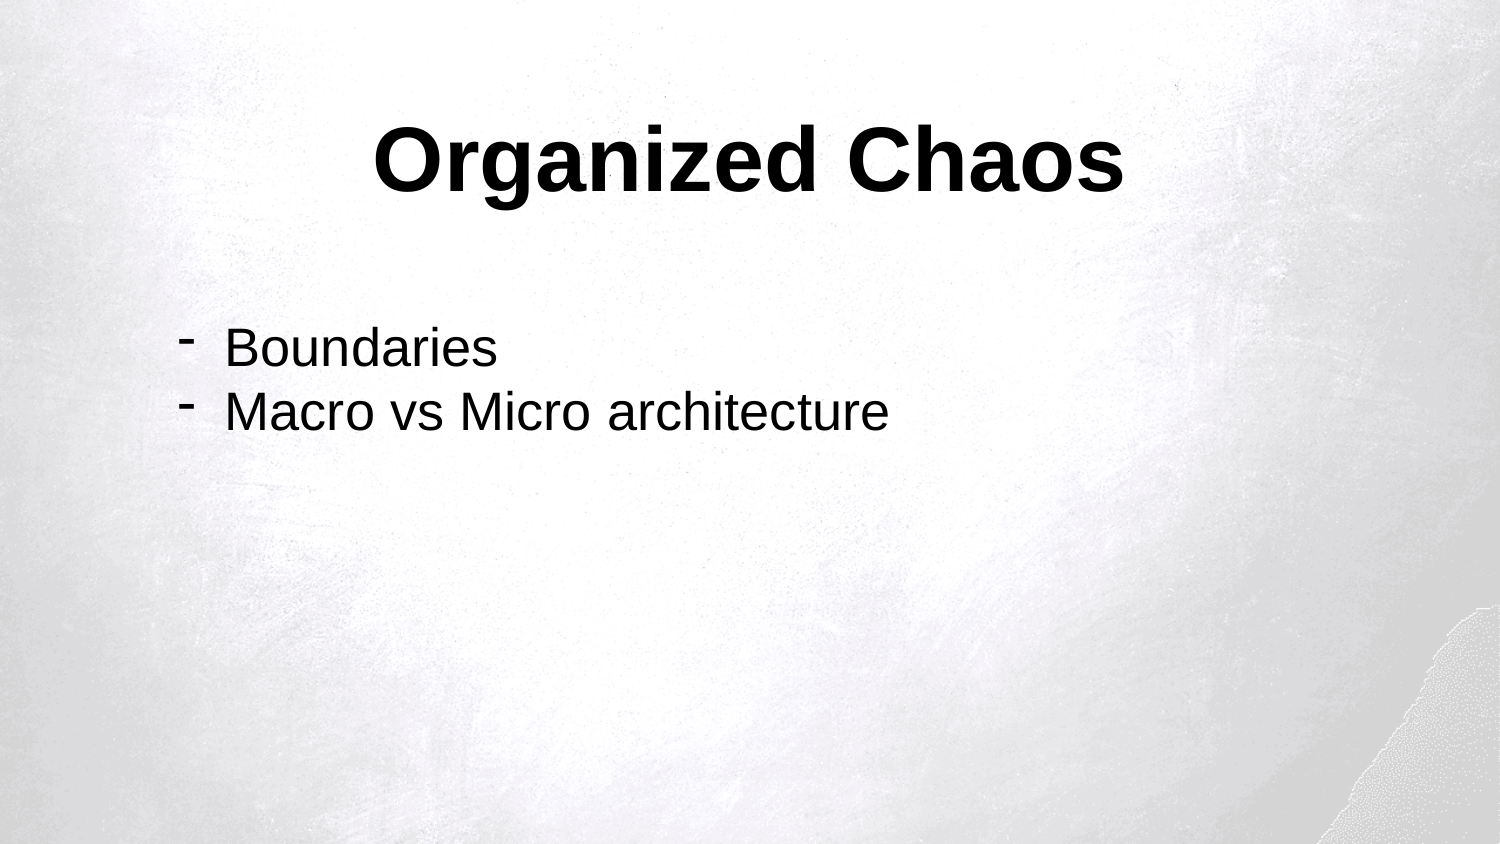

Organized Chaos
Boundaries
Macro vs Micro architecture